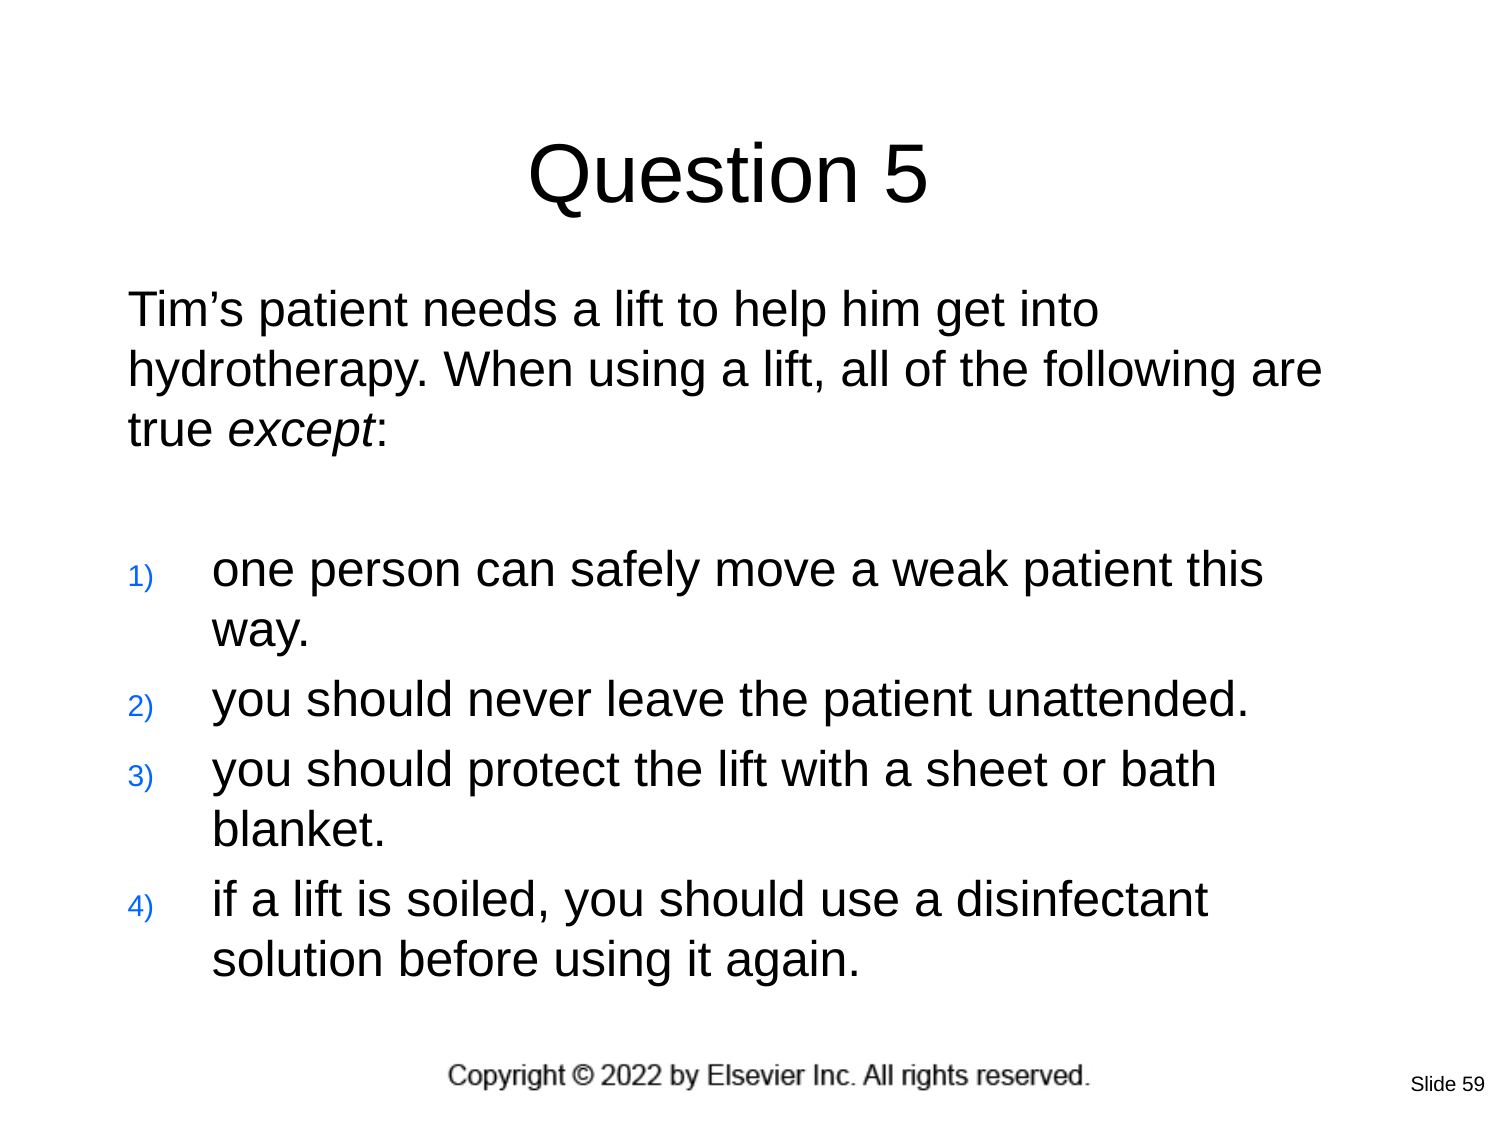

# Question 5
Tim’s patient needs a lift to help him get into hydrotherapy. When using a lift, all of the following are true except:

one person can safely move a weak patient this way.
you should never leave the patient unattended.
you should protect the lift with a sheet or bath blanket.
if a lift is soiled, you should use a disinfectant solution before using it again.
Slide 59